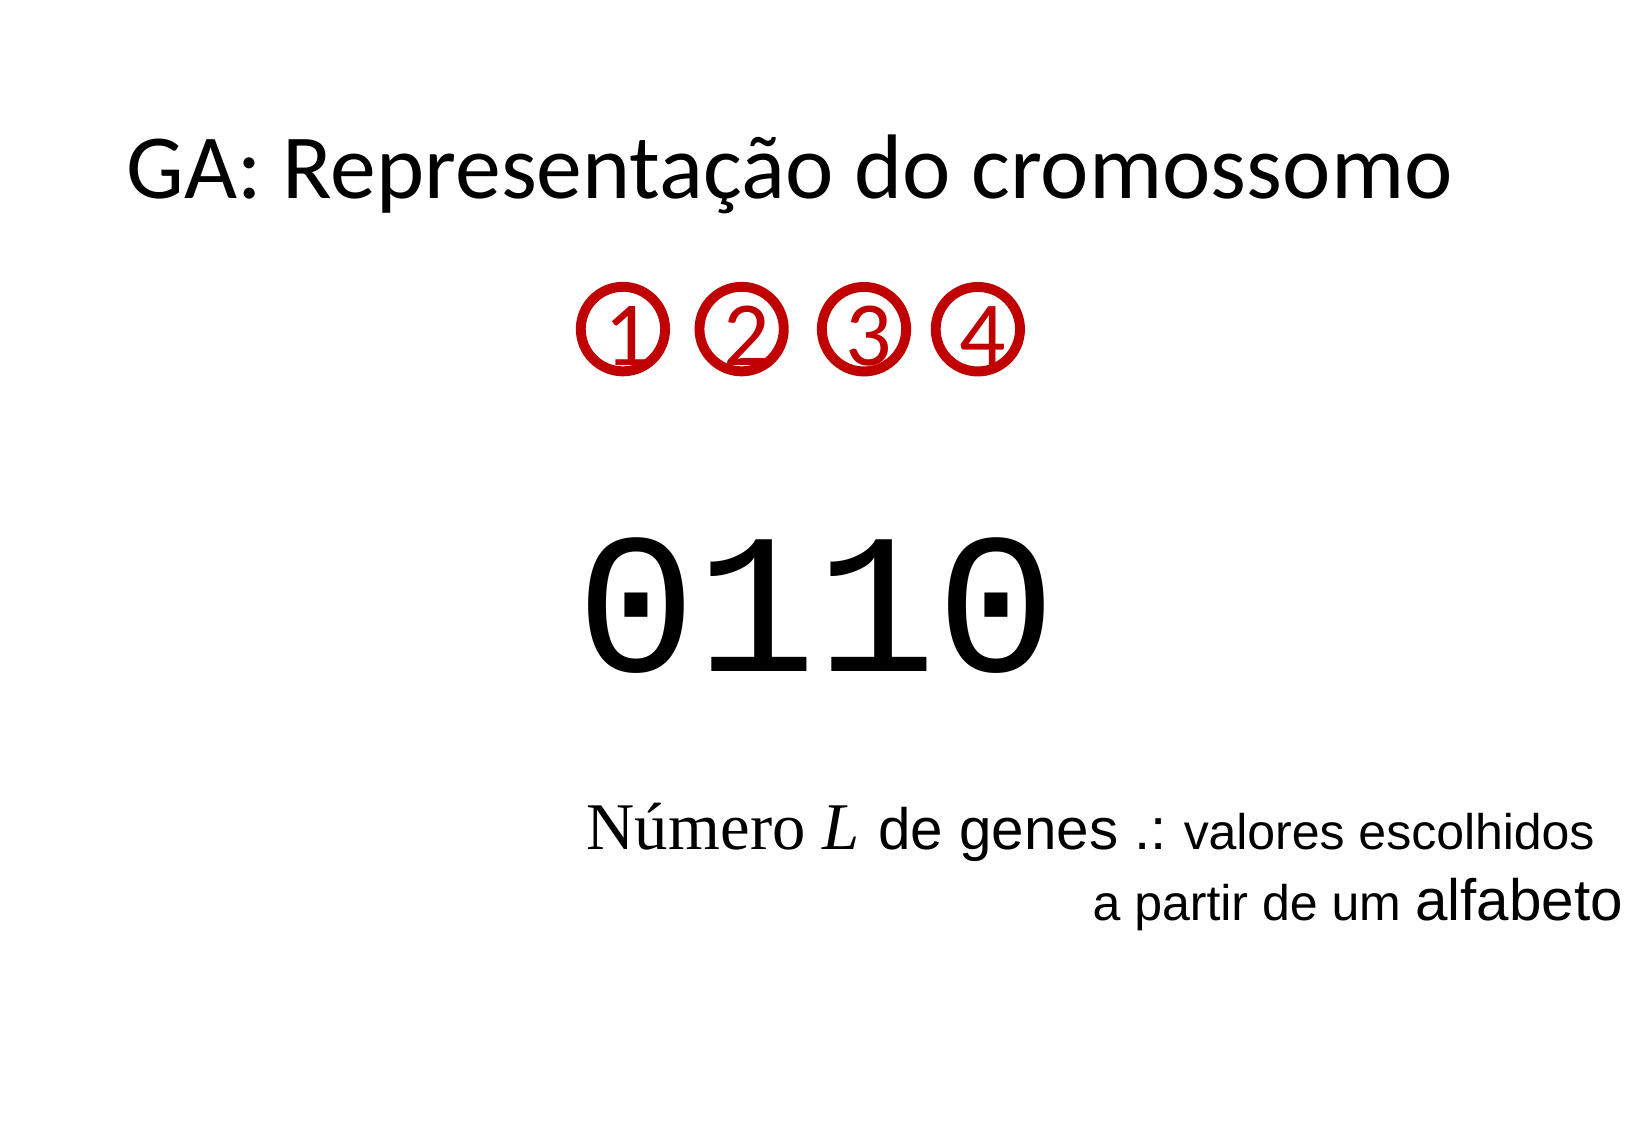

# GA: Representação do cromossomo
1
2
3
4
0110
Número L de genes .: valores escolhidos
			    a partir de um alfabeto